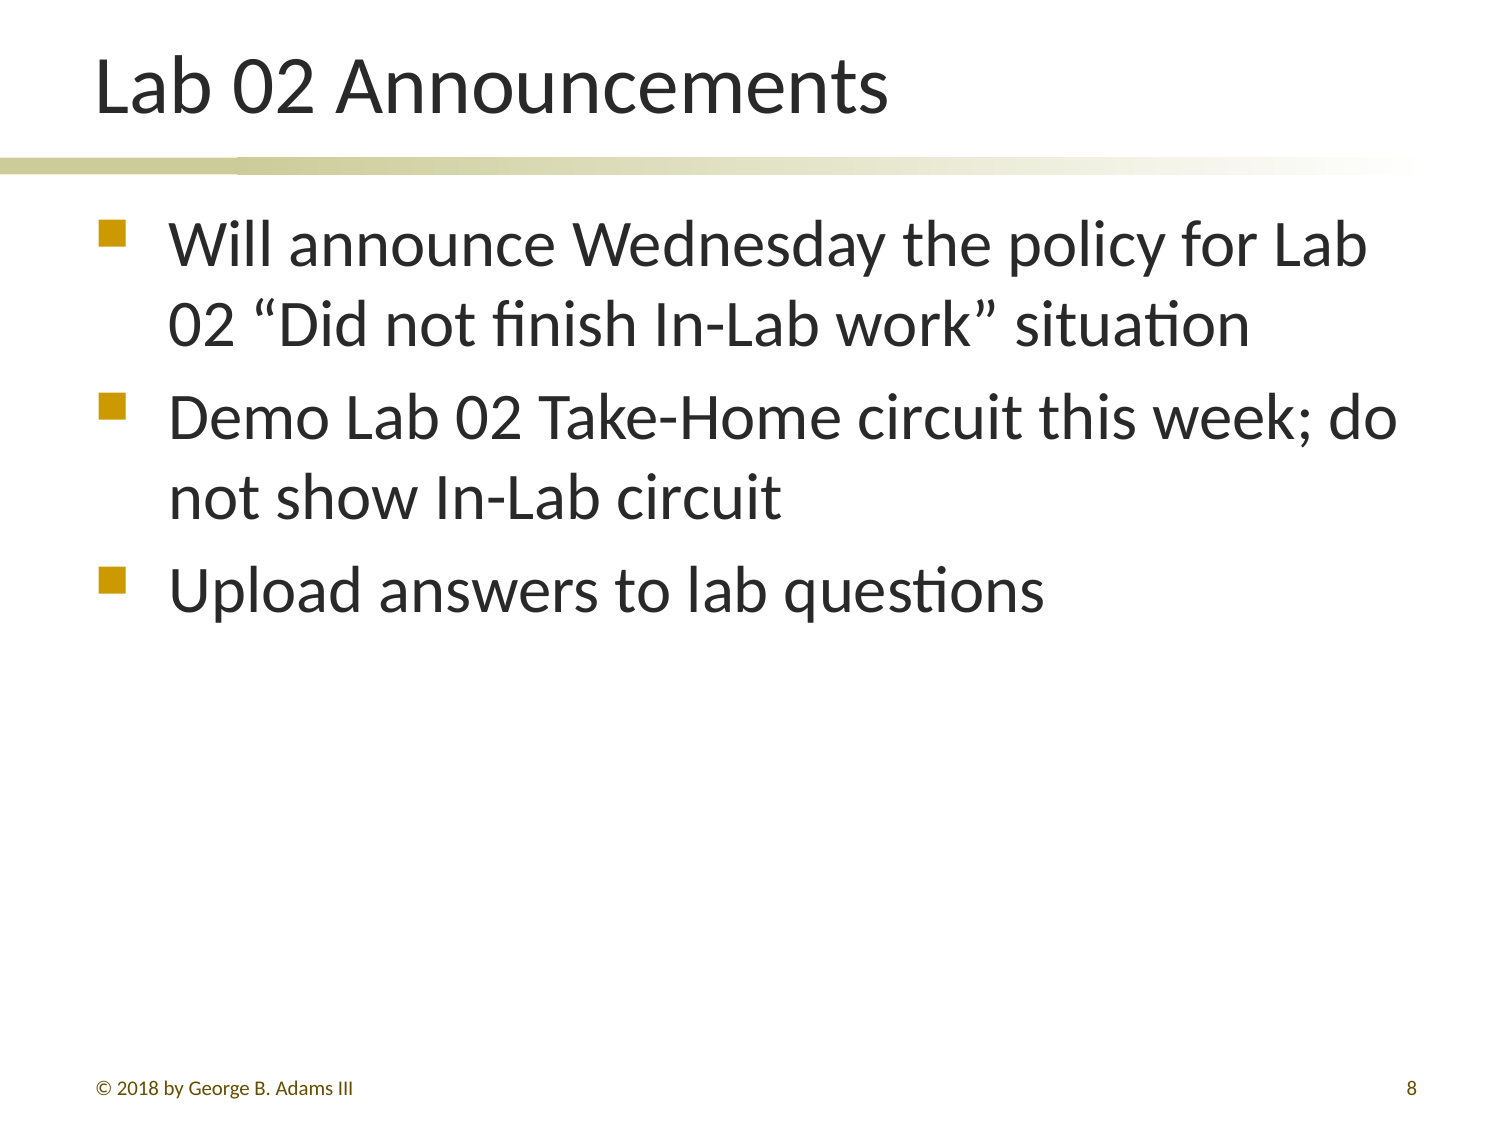

# Lab 02 Announcements
Will announce Wednesday the policy for Lab 02 “Did not finish In-Lab work” situation
Demo Lab 02 Take-Home circuit this week; do not show In-Lab circuit
Upload answers to lab questions
© 2018 by George B. Adams III
8